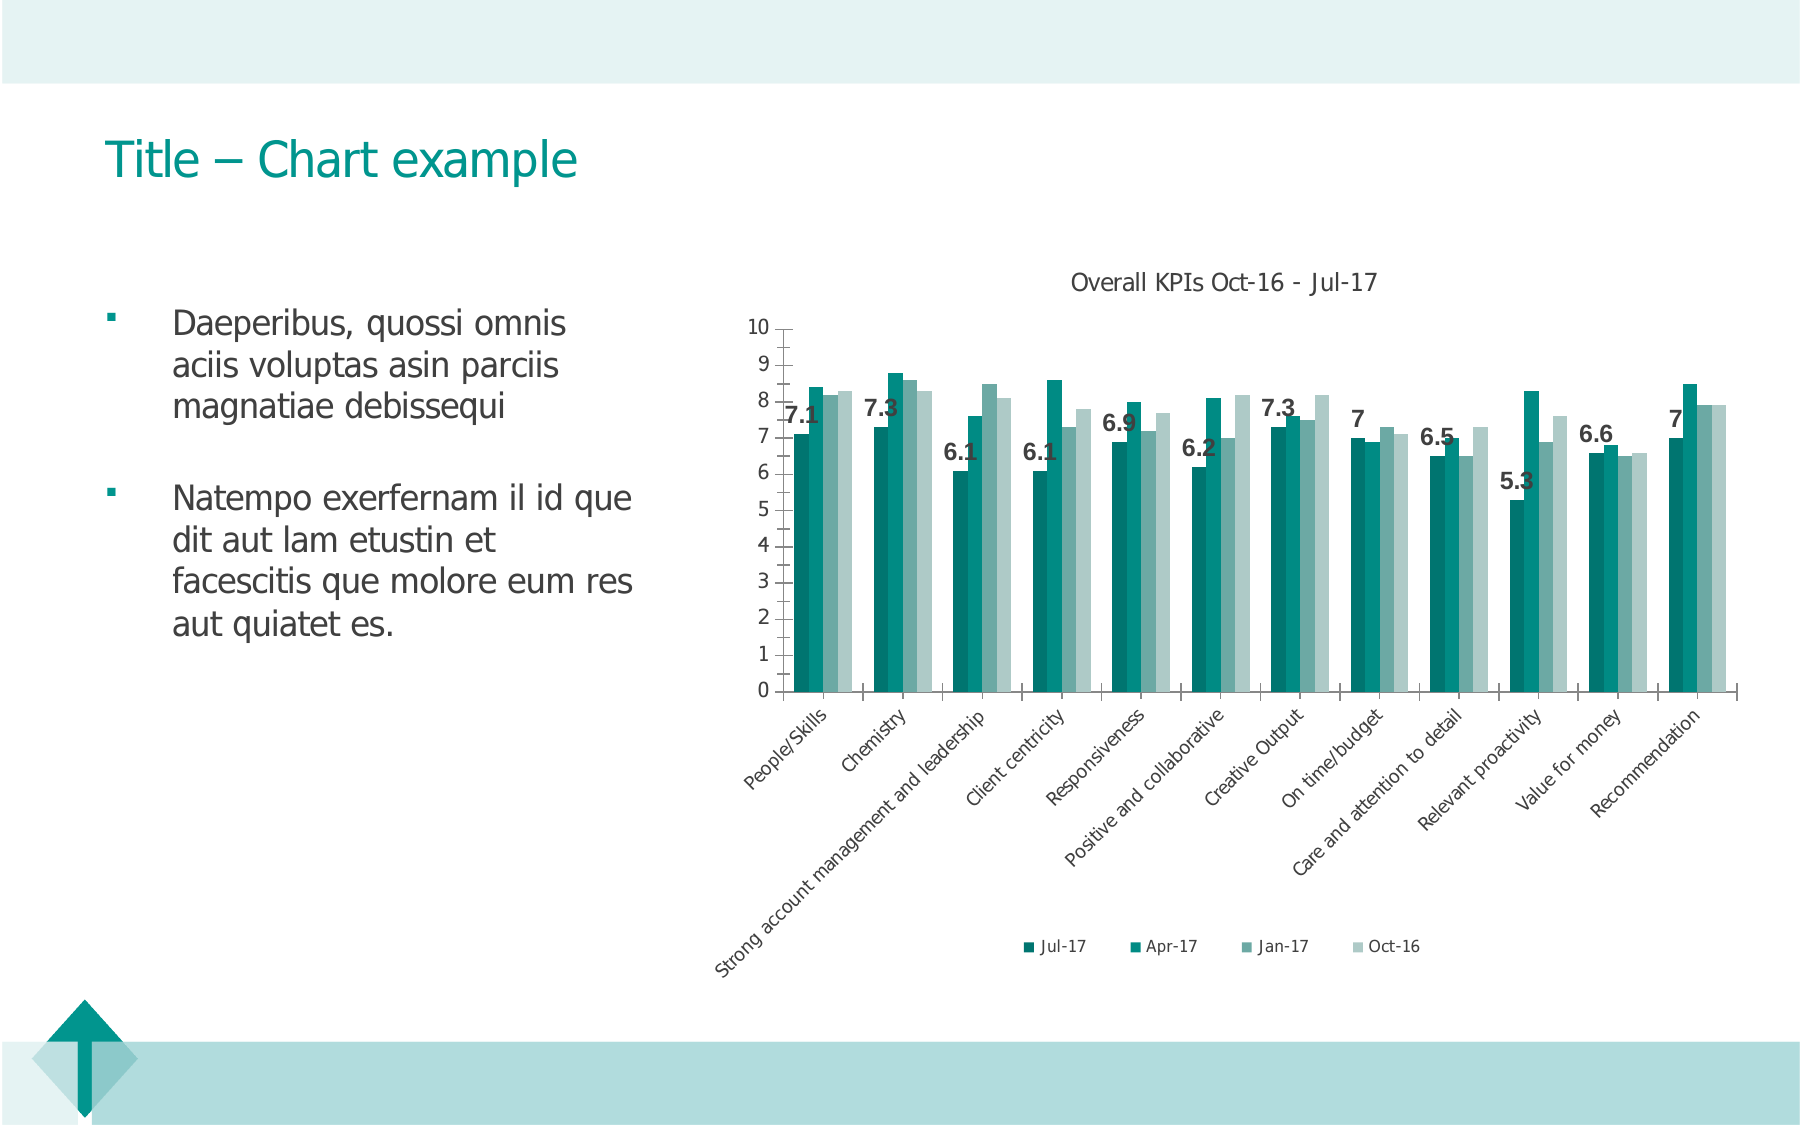

# Title – Chart example

### Chart: Overall KPIs Oct-16 - Jul-17

| Category | Jul-17 | Apr-17 | Jan-17 | Oct-16 |
|---|---|---|---|---|
| People/Skills | 7.1 | 8.4 | 8.200000000000001 | 8.3 |
| Chemistry | 7.3 | 8.8 | 8.6 | 8.3 |
| Strong account management and leadership | 6.1 | 7.6 | 8.5 | 8.1 |
| Client centricity | 6.1 | 8.6 | 7.3 | 7.8 |
| Responsiveness | 6.9 | 8.0 | 7.2 | 7.7 |
| Positive and collaborative | 6.2 | 8.1 | 7.0 | 8.200000000000001 |
| Creative Output | 7.3 | 7.6 | 7.5 | 8.200000000000001 |
| On time/budget | 7.0 | 6.9 | 7.3 | 7.1 |
| Care and attention to detail | 6.5 | 7.0 | 6.5 | 7.3 |
| Relevant proactivity | 5.3 | 8.3 | 6.9 | 7.6 |
| Value for money | 6.6 | 6.8 | 6.5 | 6.6 |
| Recommendation | 7.0 | 8.5 | 7.9 | 7.9 |
Daeperibus, quossi omnis aciis voluptas asin parciis magnatiae debissequi
Natempo exerfernam il id que dit aut lam etustin et facescitis que molore eum res aut quiatet es.